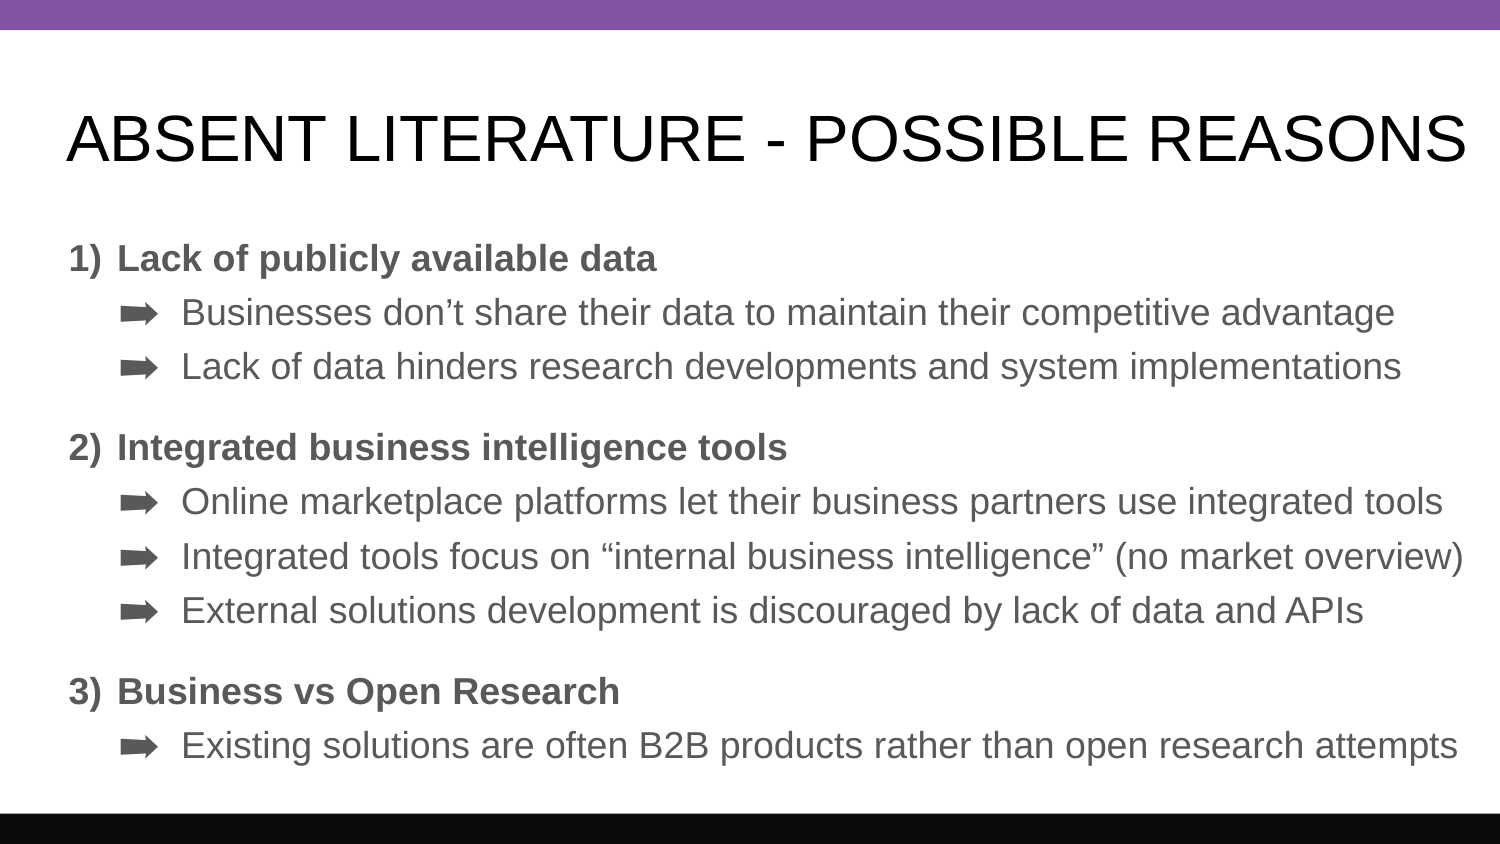

# ABSENT LITERATURE - POSSIBLE REASONS
Lack of publicly available data
   ➡  Businesses don’t share their data to maintain their competitive advantage
   ➡  Lack of data hinders research developments and system implementations

Integrated business intelligence tools
   ➡  Online marketplace platforms let their business partners use integrated tools
   ➡  Integrated tools focus on “internal business intelligence” (no market overview)
   ➡  External solutions development is discouraged by lack of data and APIs

Business vs Open Research
   ➡  Existing solutions are often B2B products rather than open research attempts